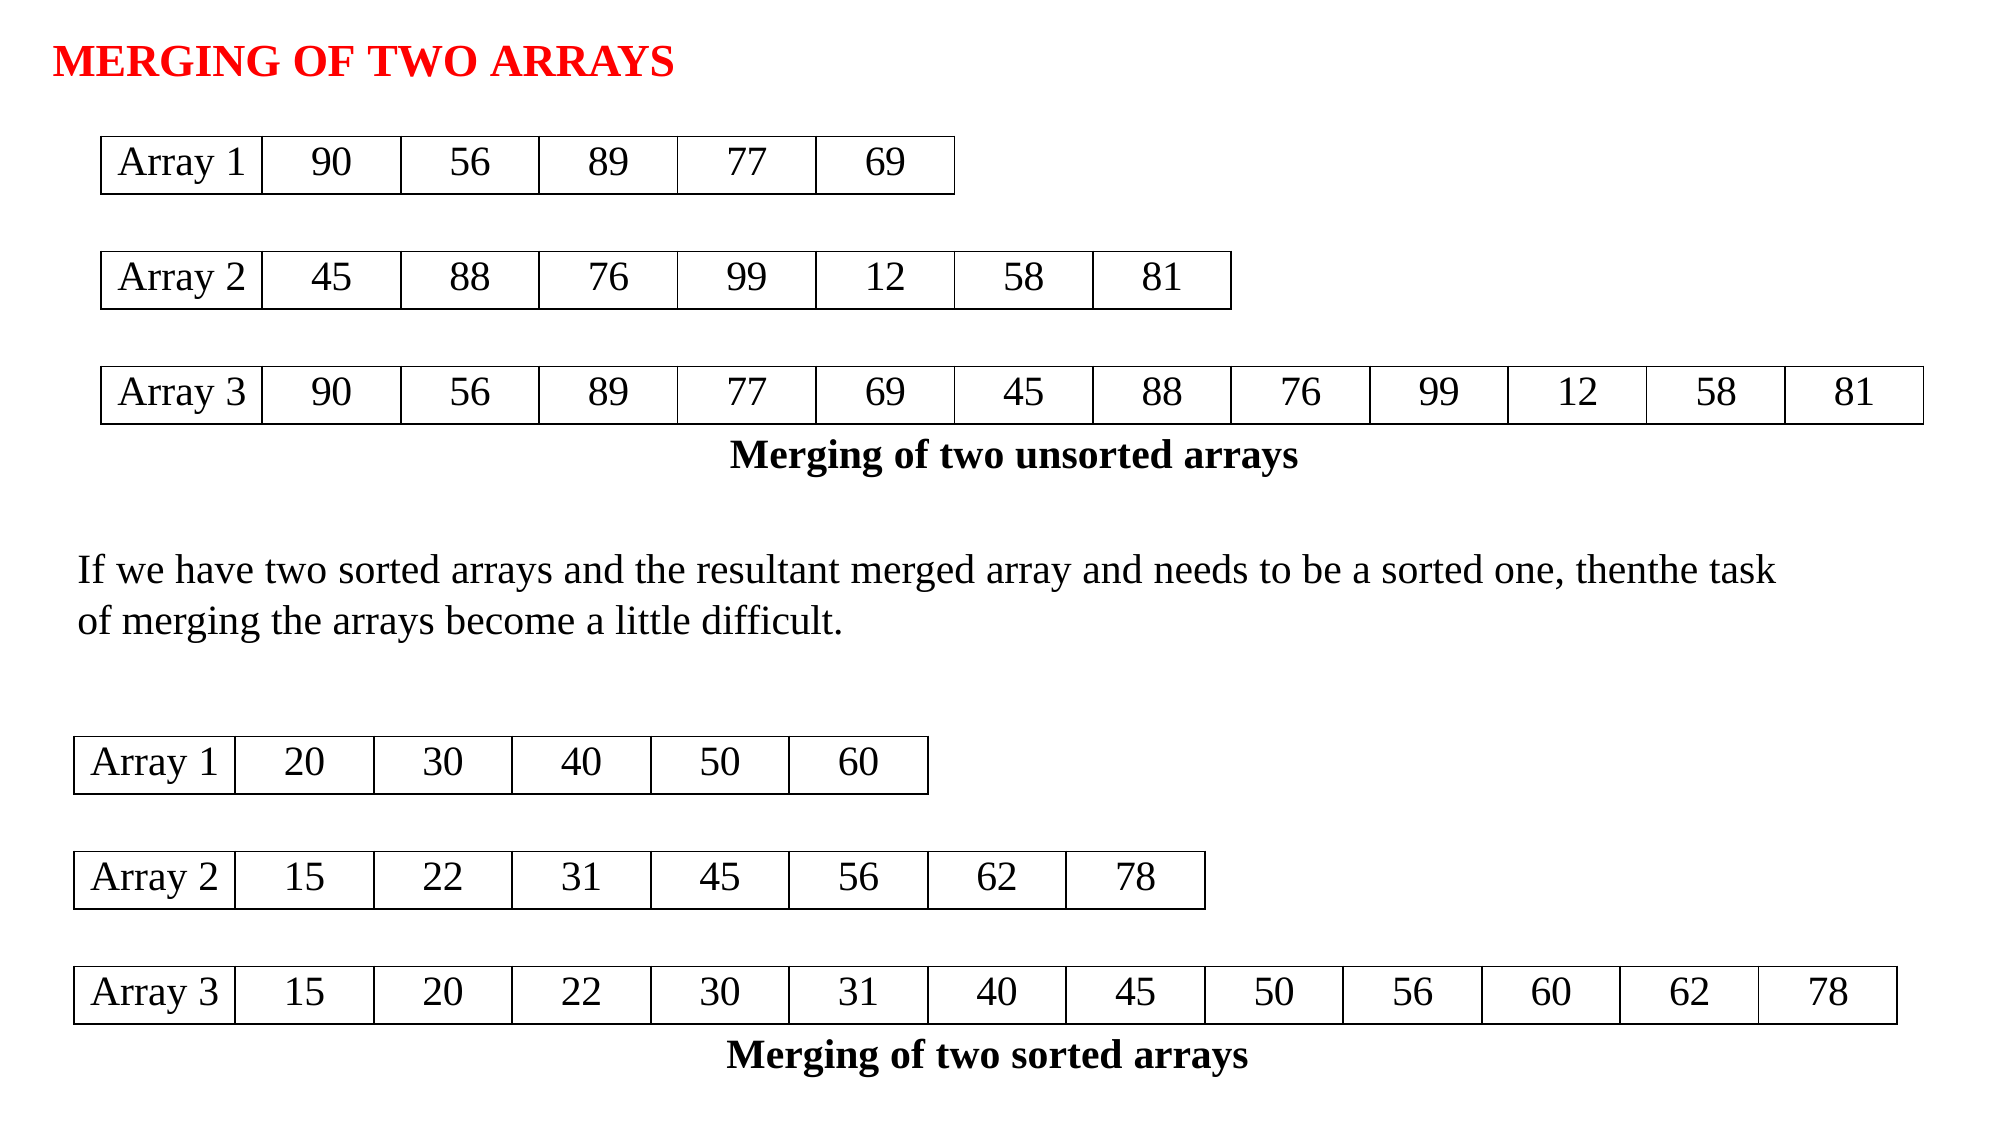

# MERGING OF TWO ARRAYS
| Array 1 | 90 | 56 | 89 | 77 | 69 |
| --- | --- | --- | --- | --- | --- |
| Array 2 | 45 | 88 | 76 | 99 | 12 | 58 | 81 |
| --- | --- | --- | --- | --- | --- | --- | --- |
| Array 3 | 90 | 56 | 89 | 77 | 69 | 45 | 88 | 76 | 99 | 12 | 58 | 81 |
| --- | --- | --- | --- | --- | --- | --- | --- | --- | --- | --- | --- | --- |
Merging of two unsorted arrays

If we have two sorted arrays and the resultant merged array and needs to be a sorted one, thenthe task of merging the arrays become a little difficult.
| Array 1 | 20 | 30 | 40 | 50 | 60 |
| --- | --- | --- | --- | --- | --- |
| Array 2 | 15 | 22 | 31 | 45 | 56 | 62 | 78 |
| --- | --- | --- | --- | --- | --- | --- | --- |
| Array 3 | 15 | 20 | 22 | 30 | 31 | 40 | 45 | 50 | 56 | 60 | 62 | 78 |
| --- | --- | --- | --- | --- | --- | --- | --- | --- | --- | --- | --- | --- |
Merging of two sorted arrays